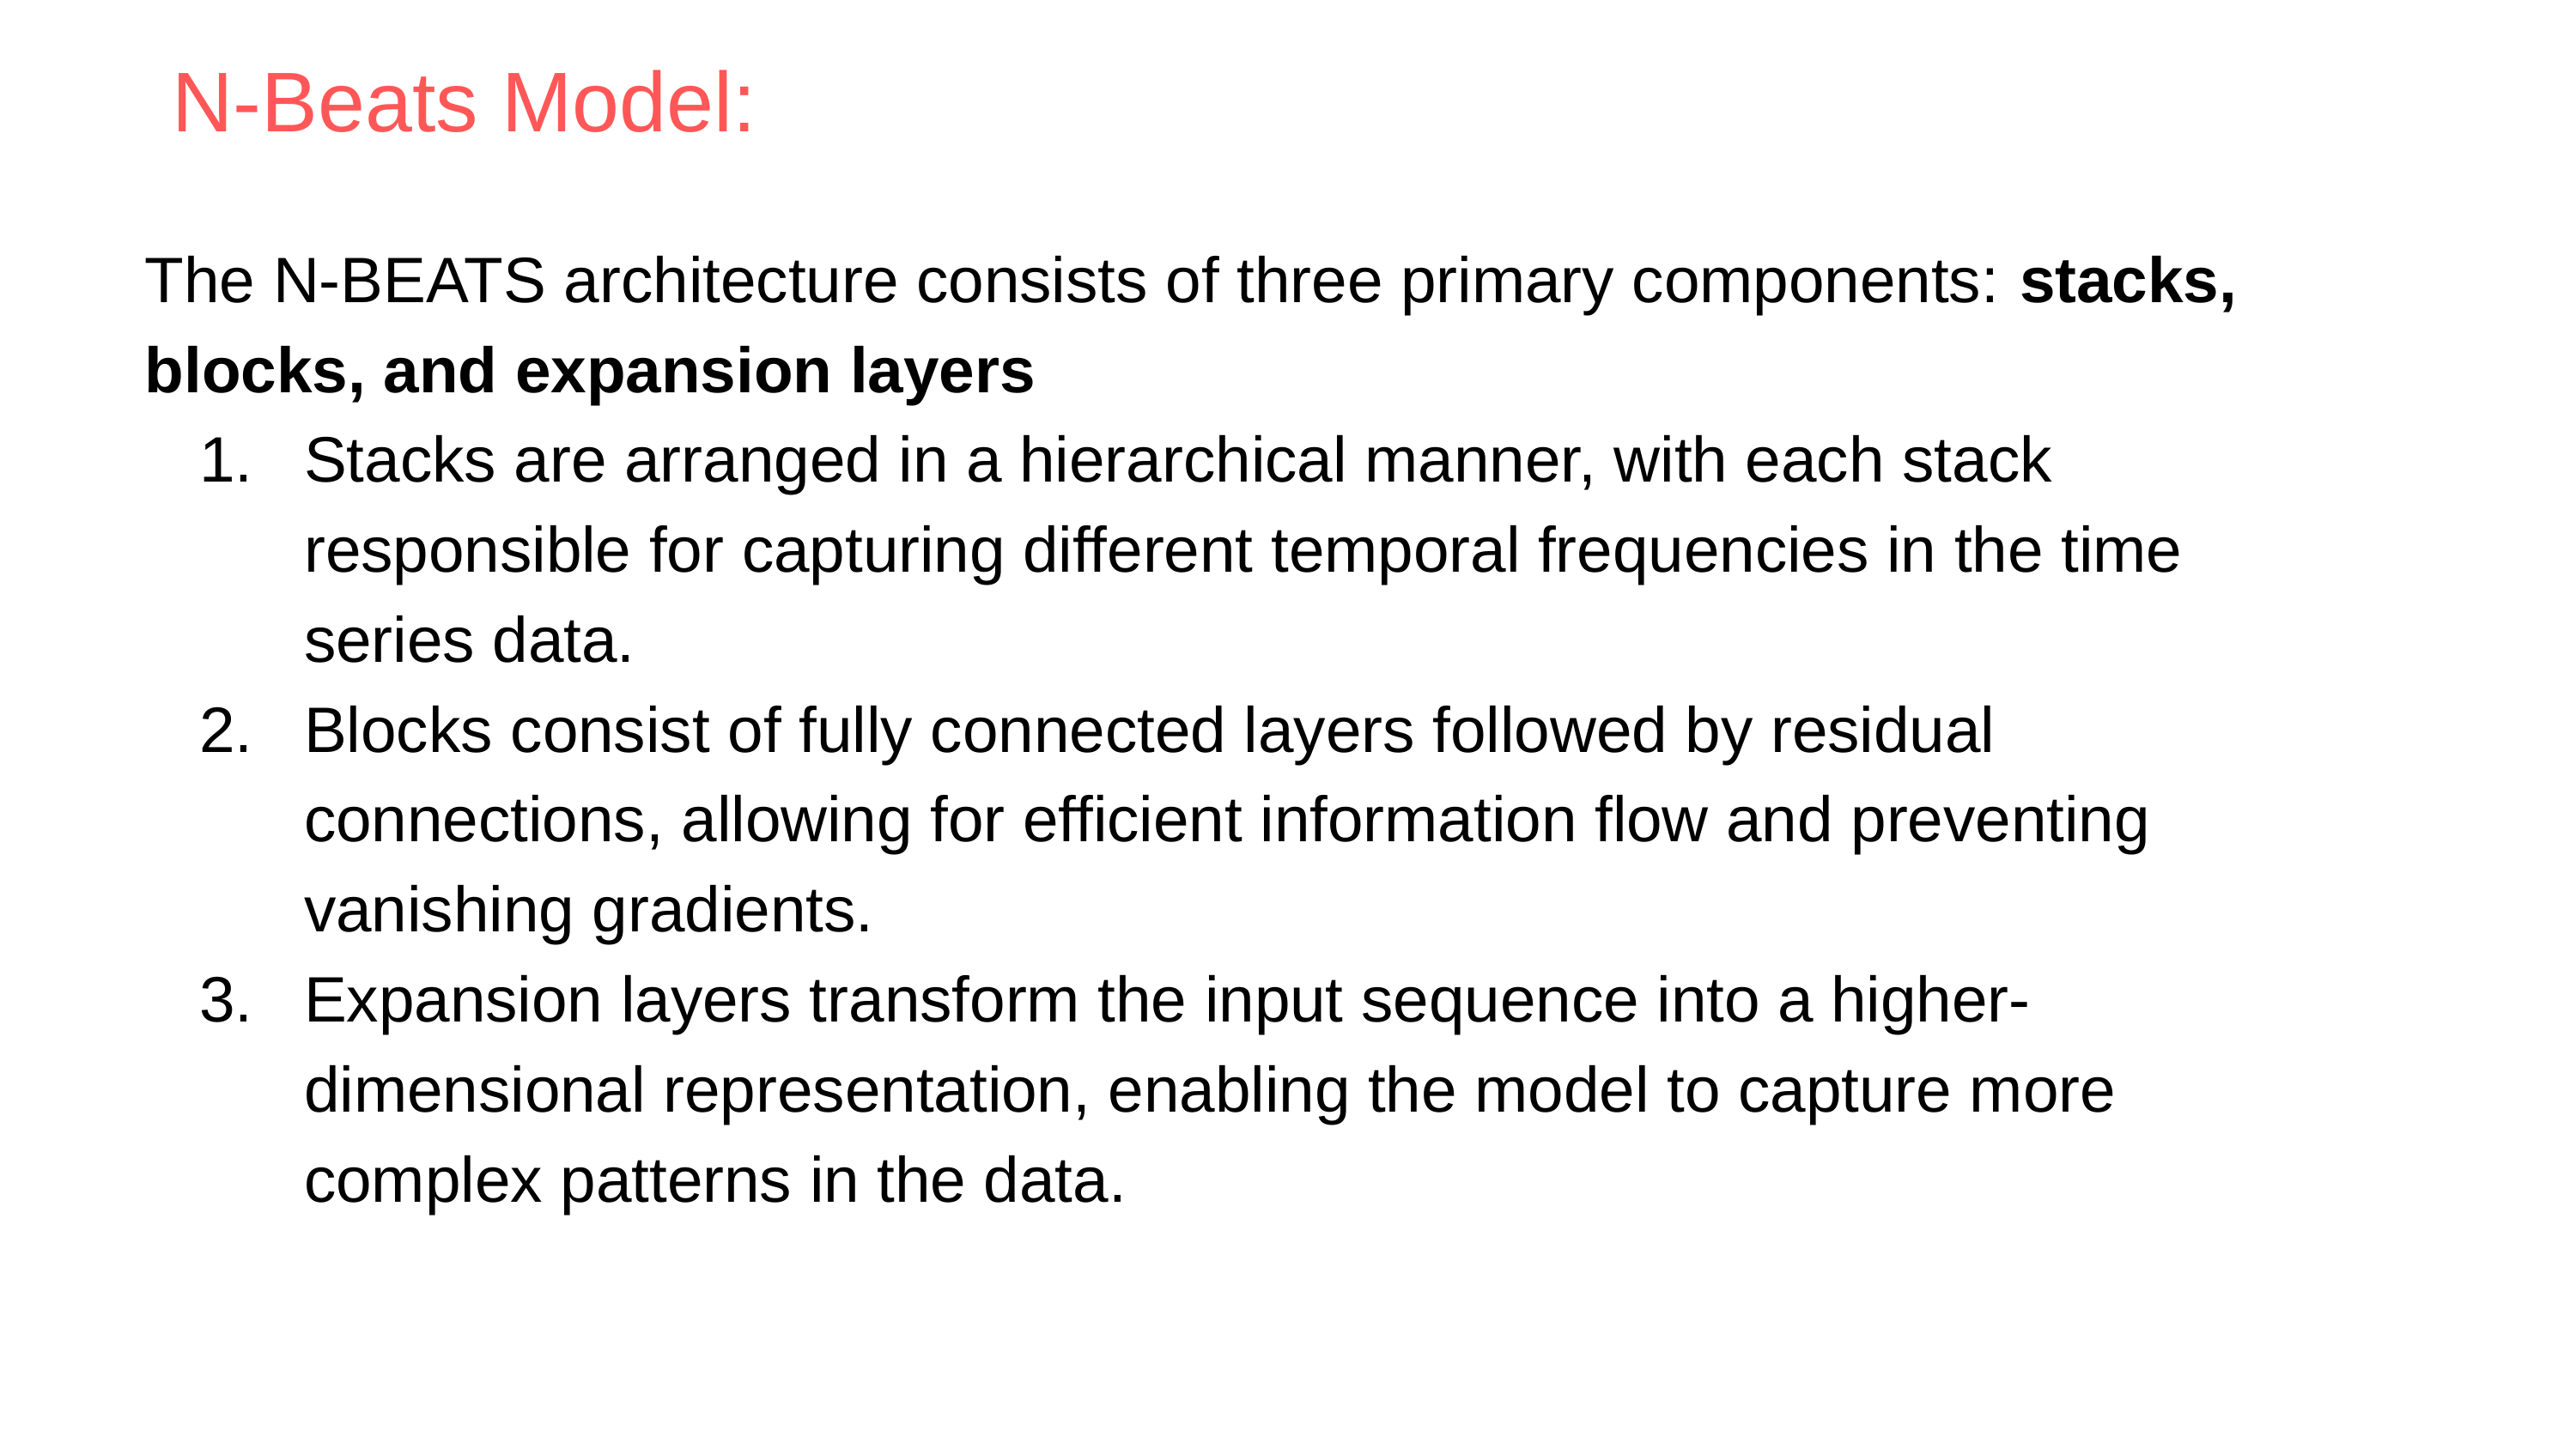

N-Beats Model:

The N-BEATS architecture consists of three primary components: stacks, blocks, and expansion layers
Stacks are arranged in a hierarchical manner, with each stack responsible for capturing different temporal frequencies in the time series data.
Blocks consist of fully connected layers followed by residual connections, allowing for efficient information flow and preventing vanishing gradients.
Expansion layers transform the input sequence into a higher-dimensional representation, enabling the model to capture more complex patterns in the data.